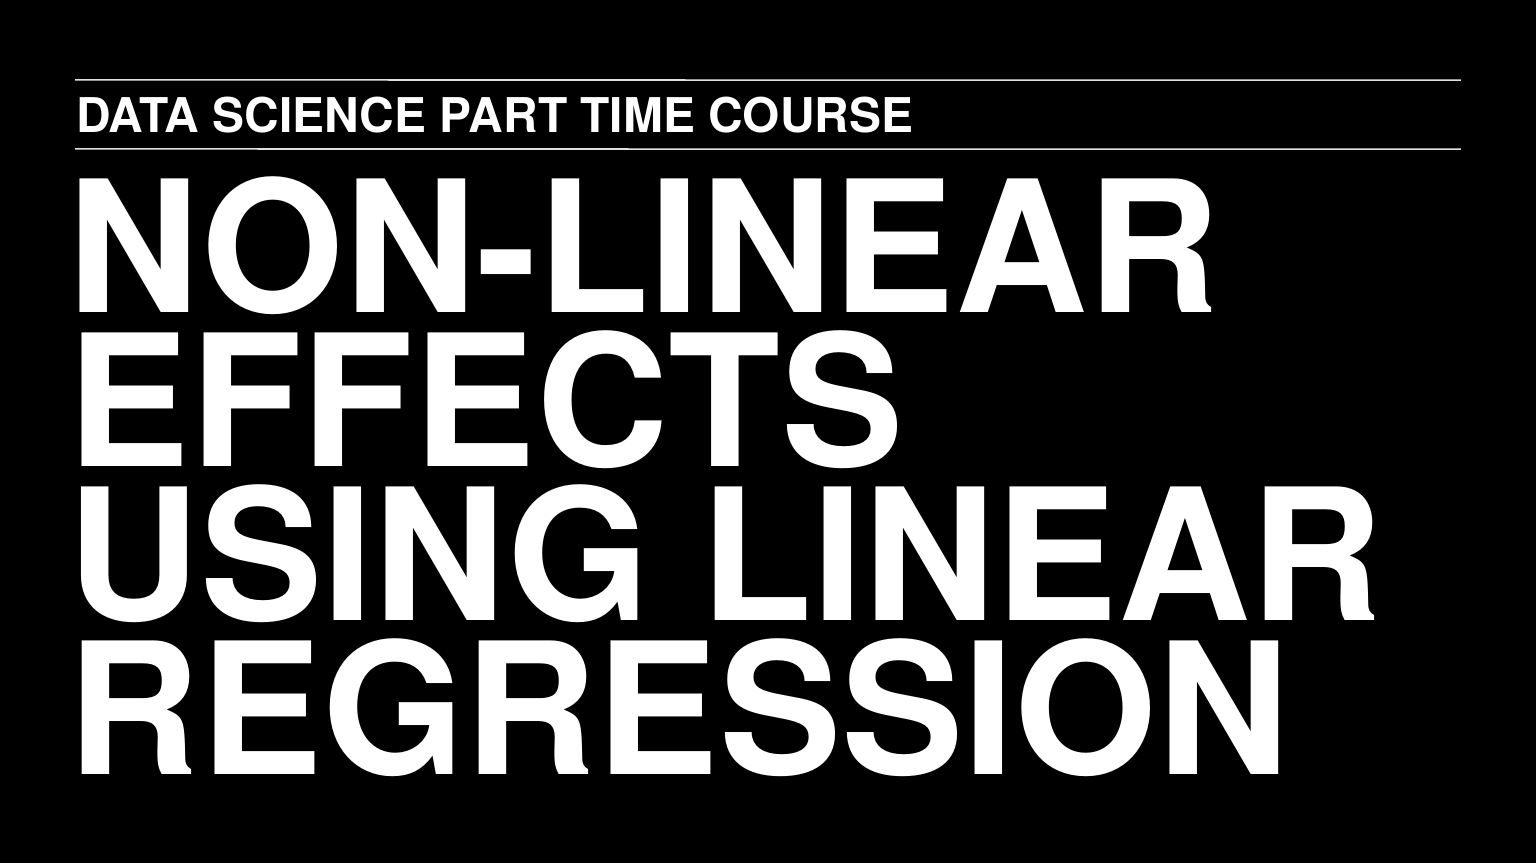

DATA SCIENCE PART TIME COURSE

NON-LINEAR EFFECTS USING LINEAR REGRESSION